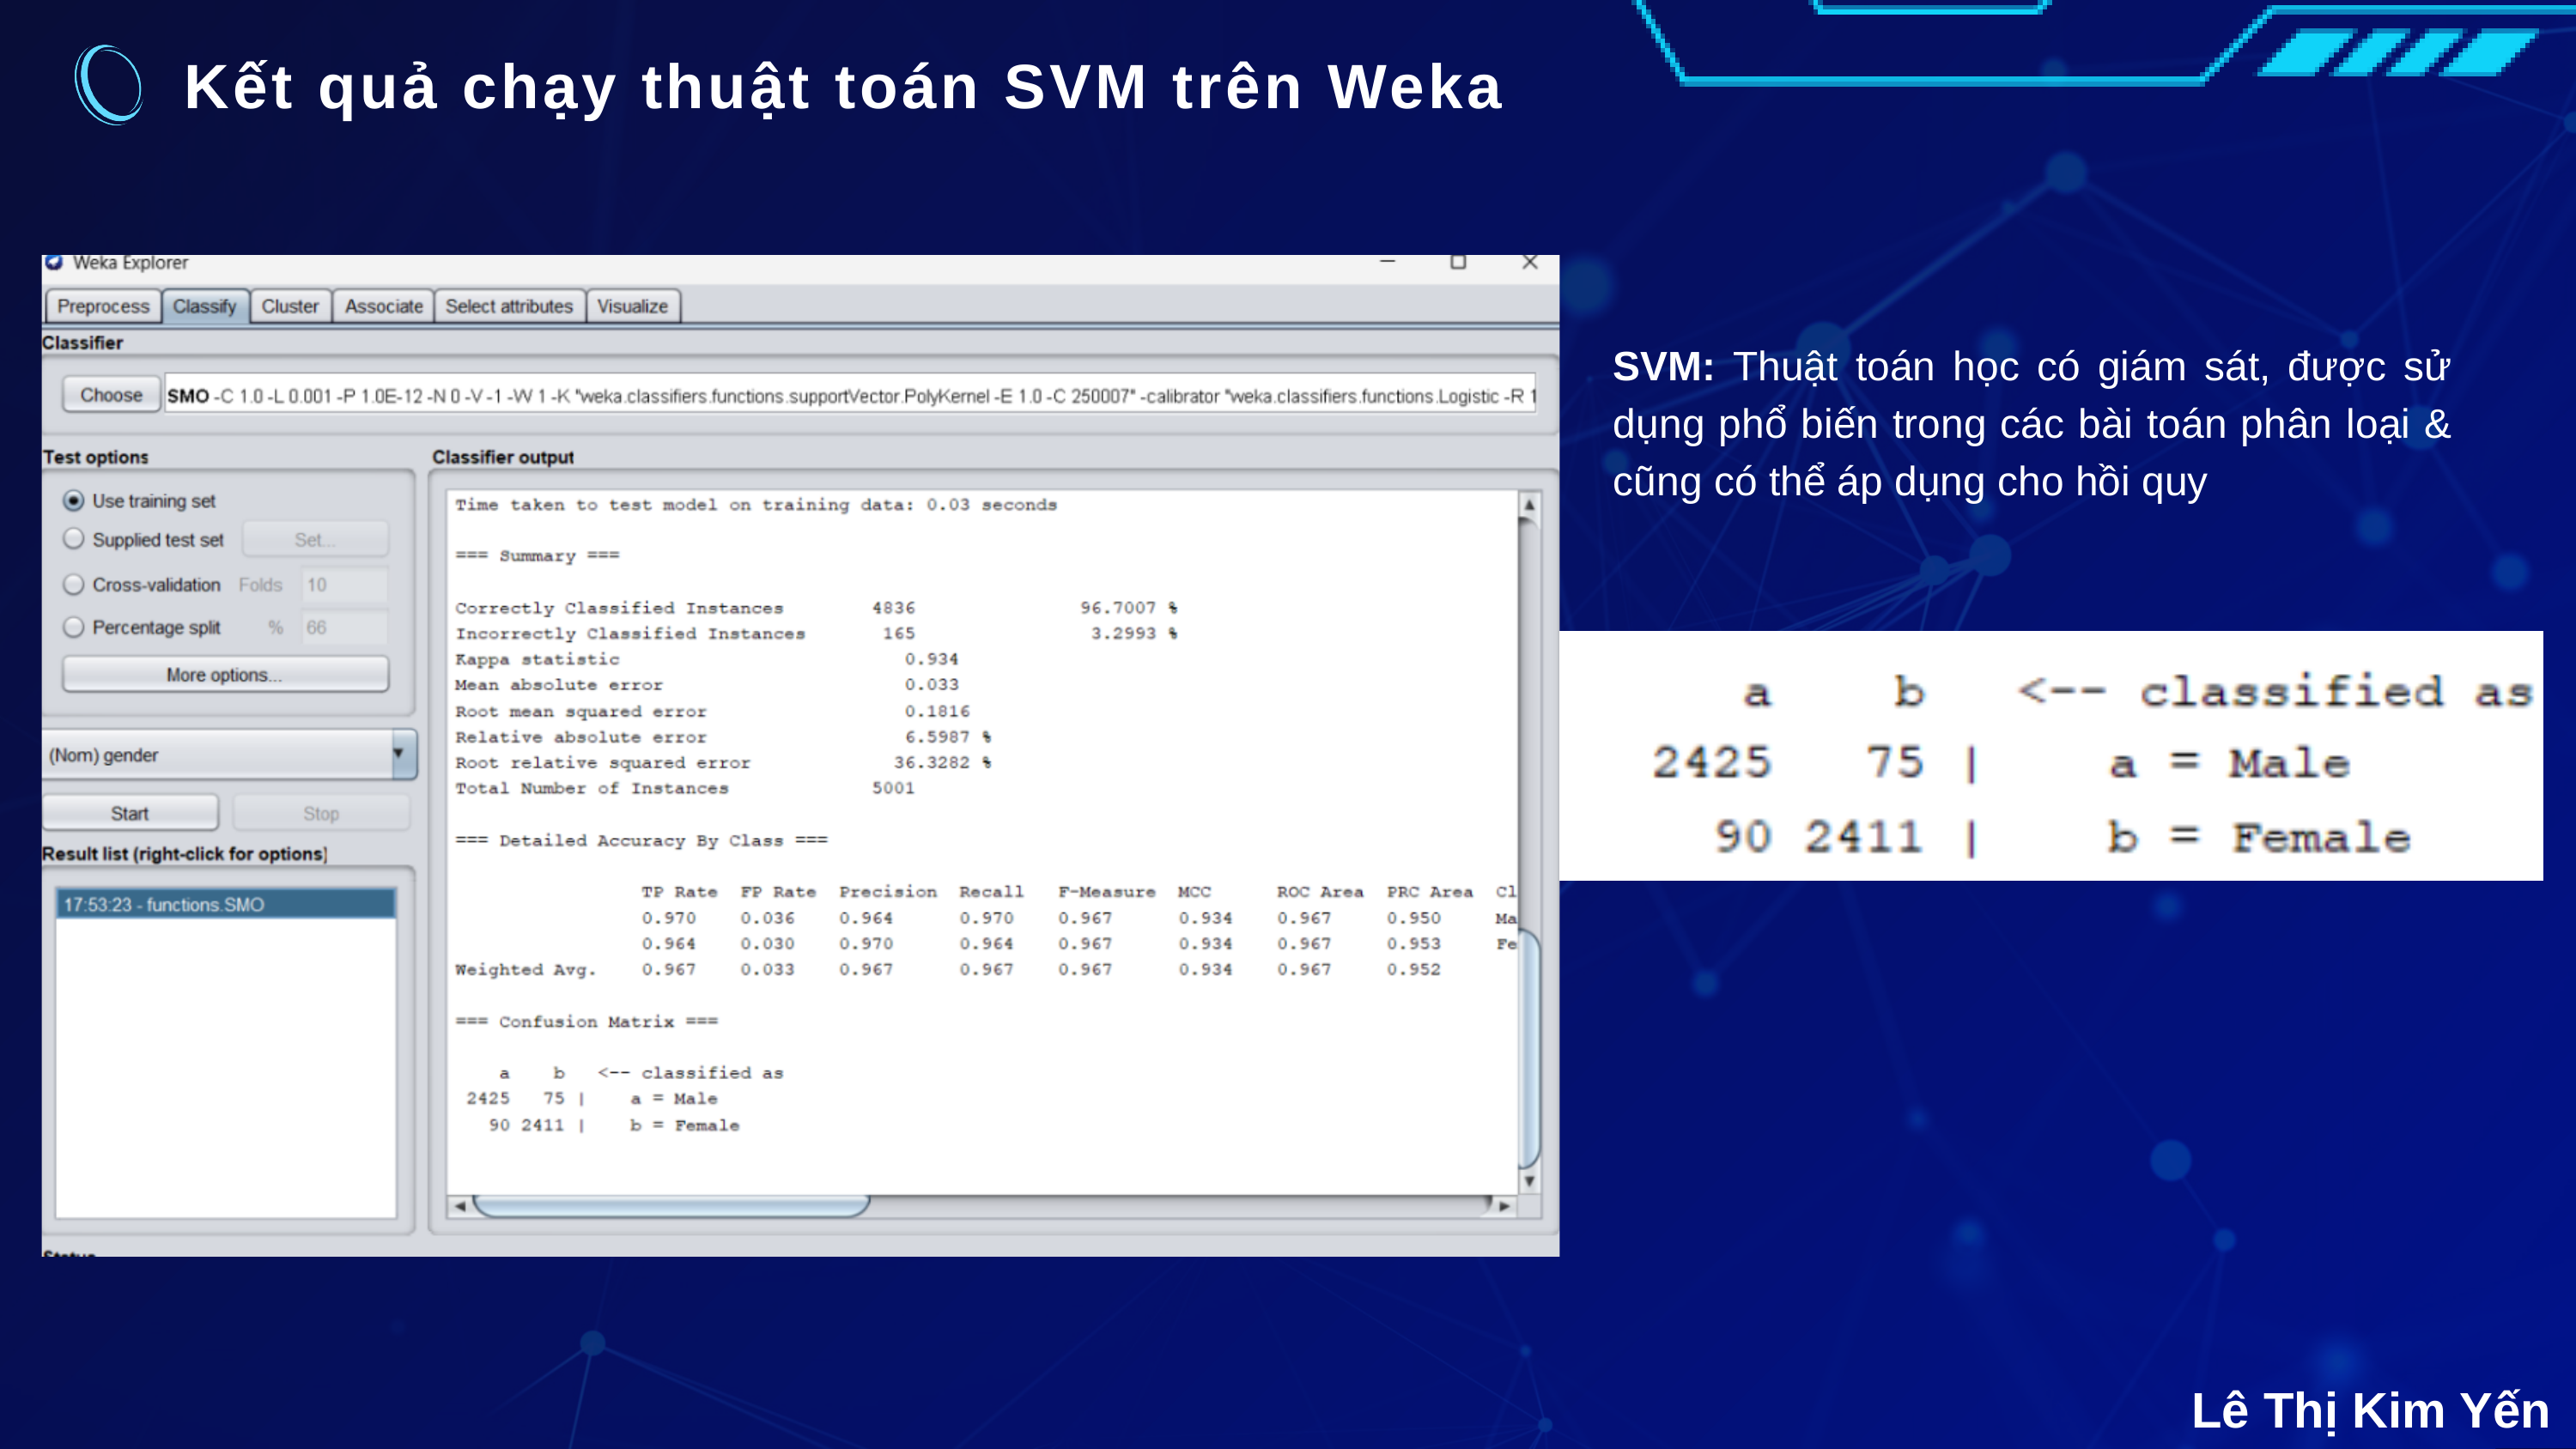

Kết quả chạy thuật toán SVM trên Weka

SVM: Thuật toán học có giám sát, được sử dụng phổ biến trong các bài toán phân loại & cũng có thể áp dụng cho hồi quy

Lê Thị Kim Yến